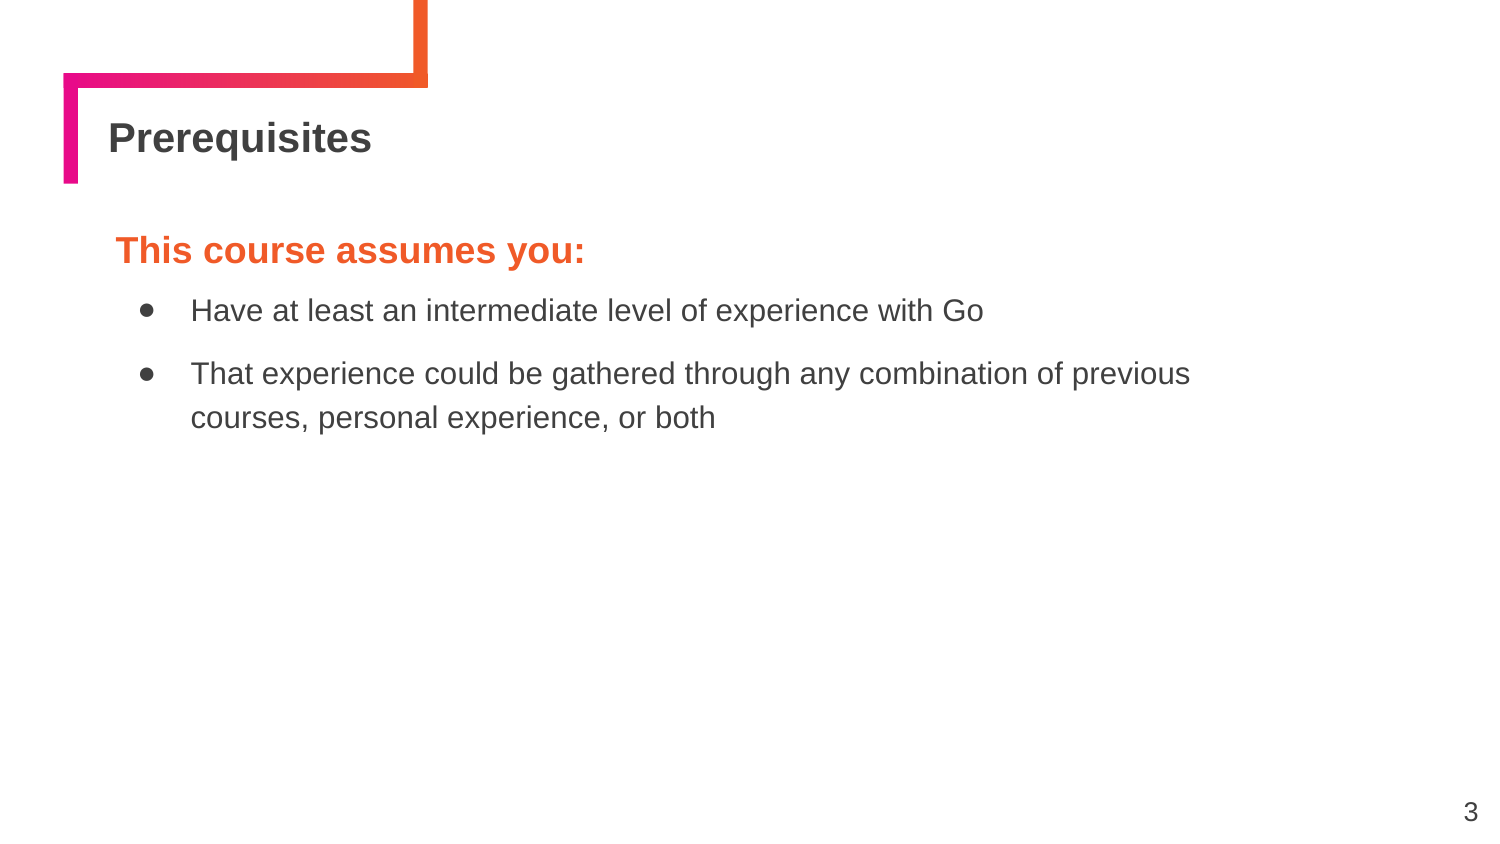

# Prerequisites
This course assumes you:
Have at least an intermediate level of experience with Go
That experience could be gathered through any combination of previous courses, personal experience, or both
3